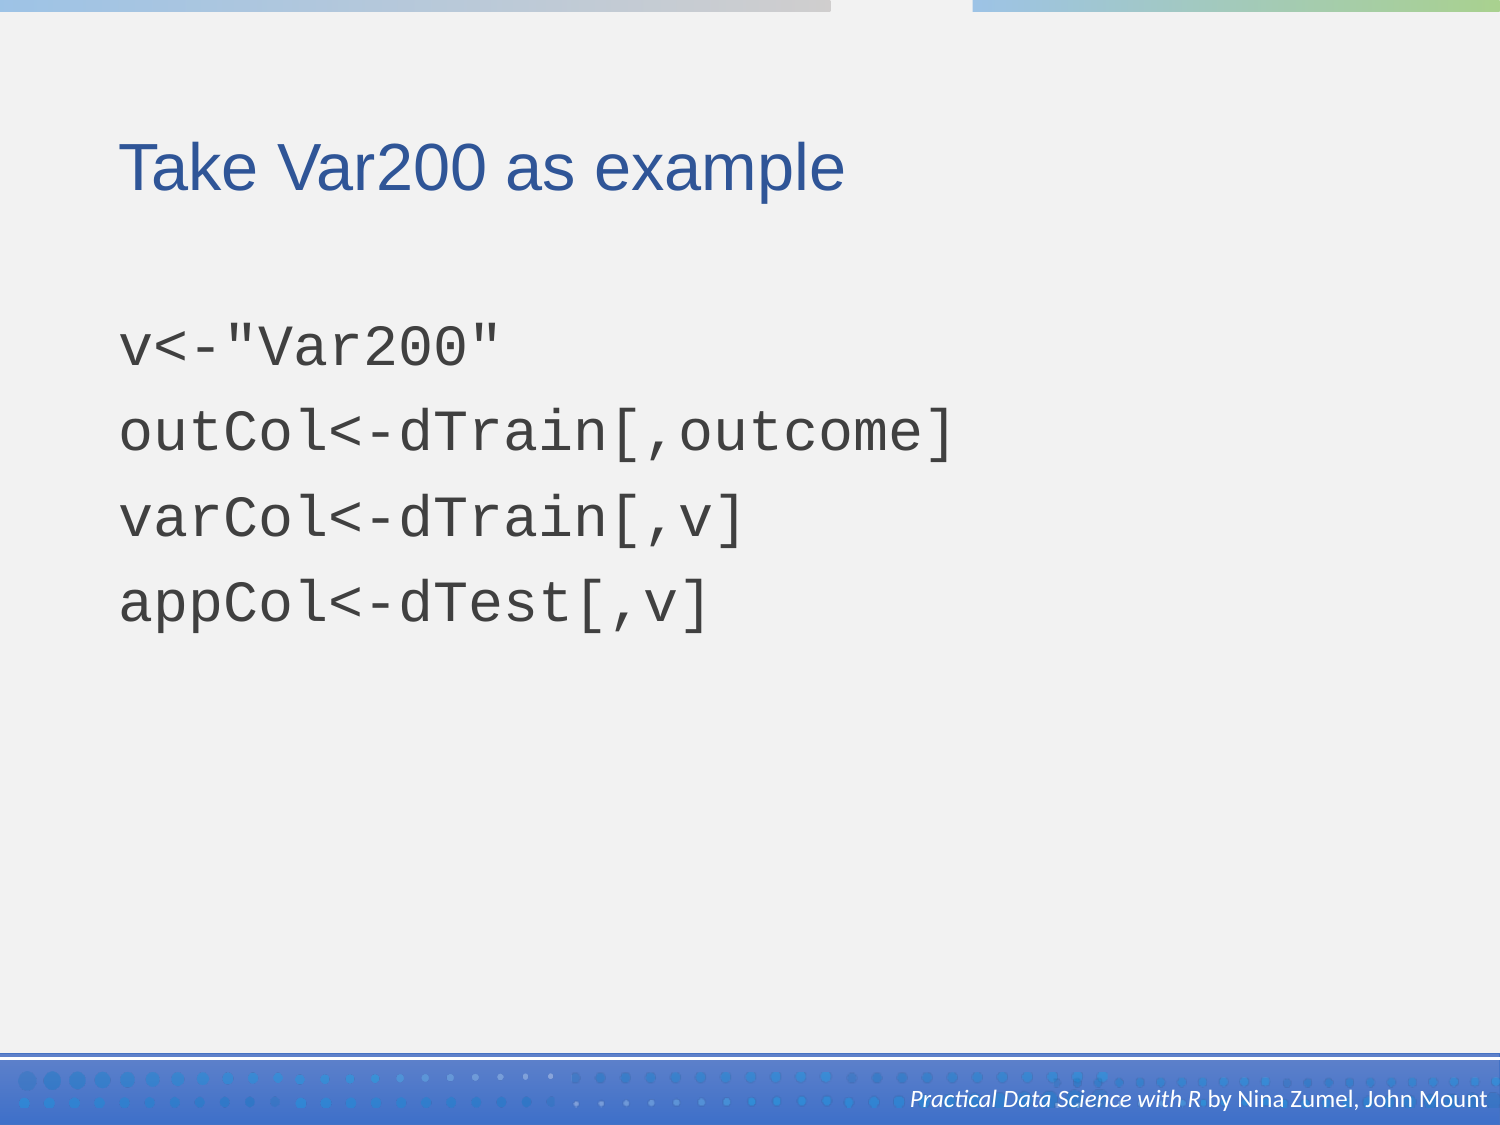

# Take Var200 as example
v<-"Var200"
outCol<-dTrain[,outcome]
varCol<-dTrain[,v]
appCol<-dTest[,v]
Practical Data Science with R by Nina Zumel, John Mount